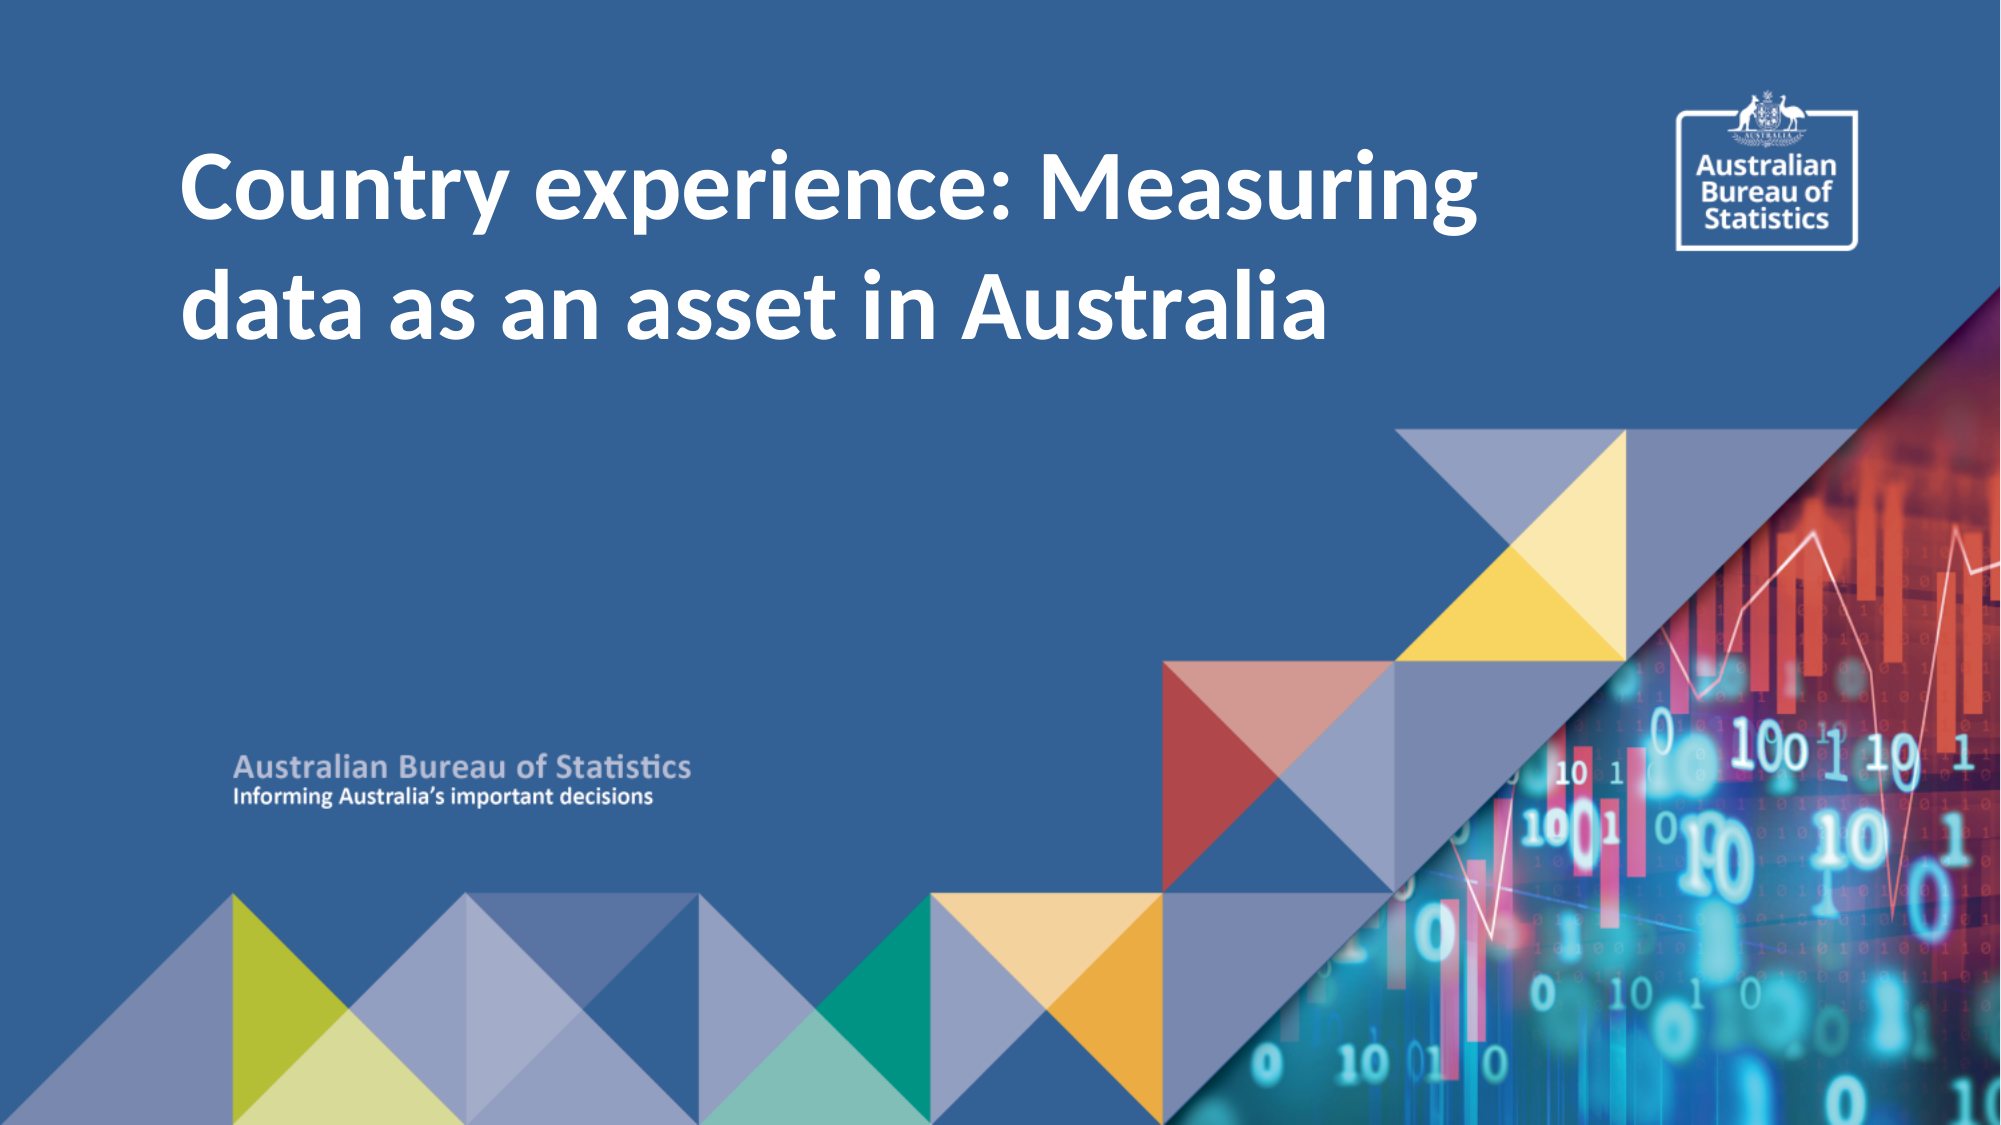

# Country experience: Measuring data as an asset in Australia